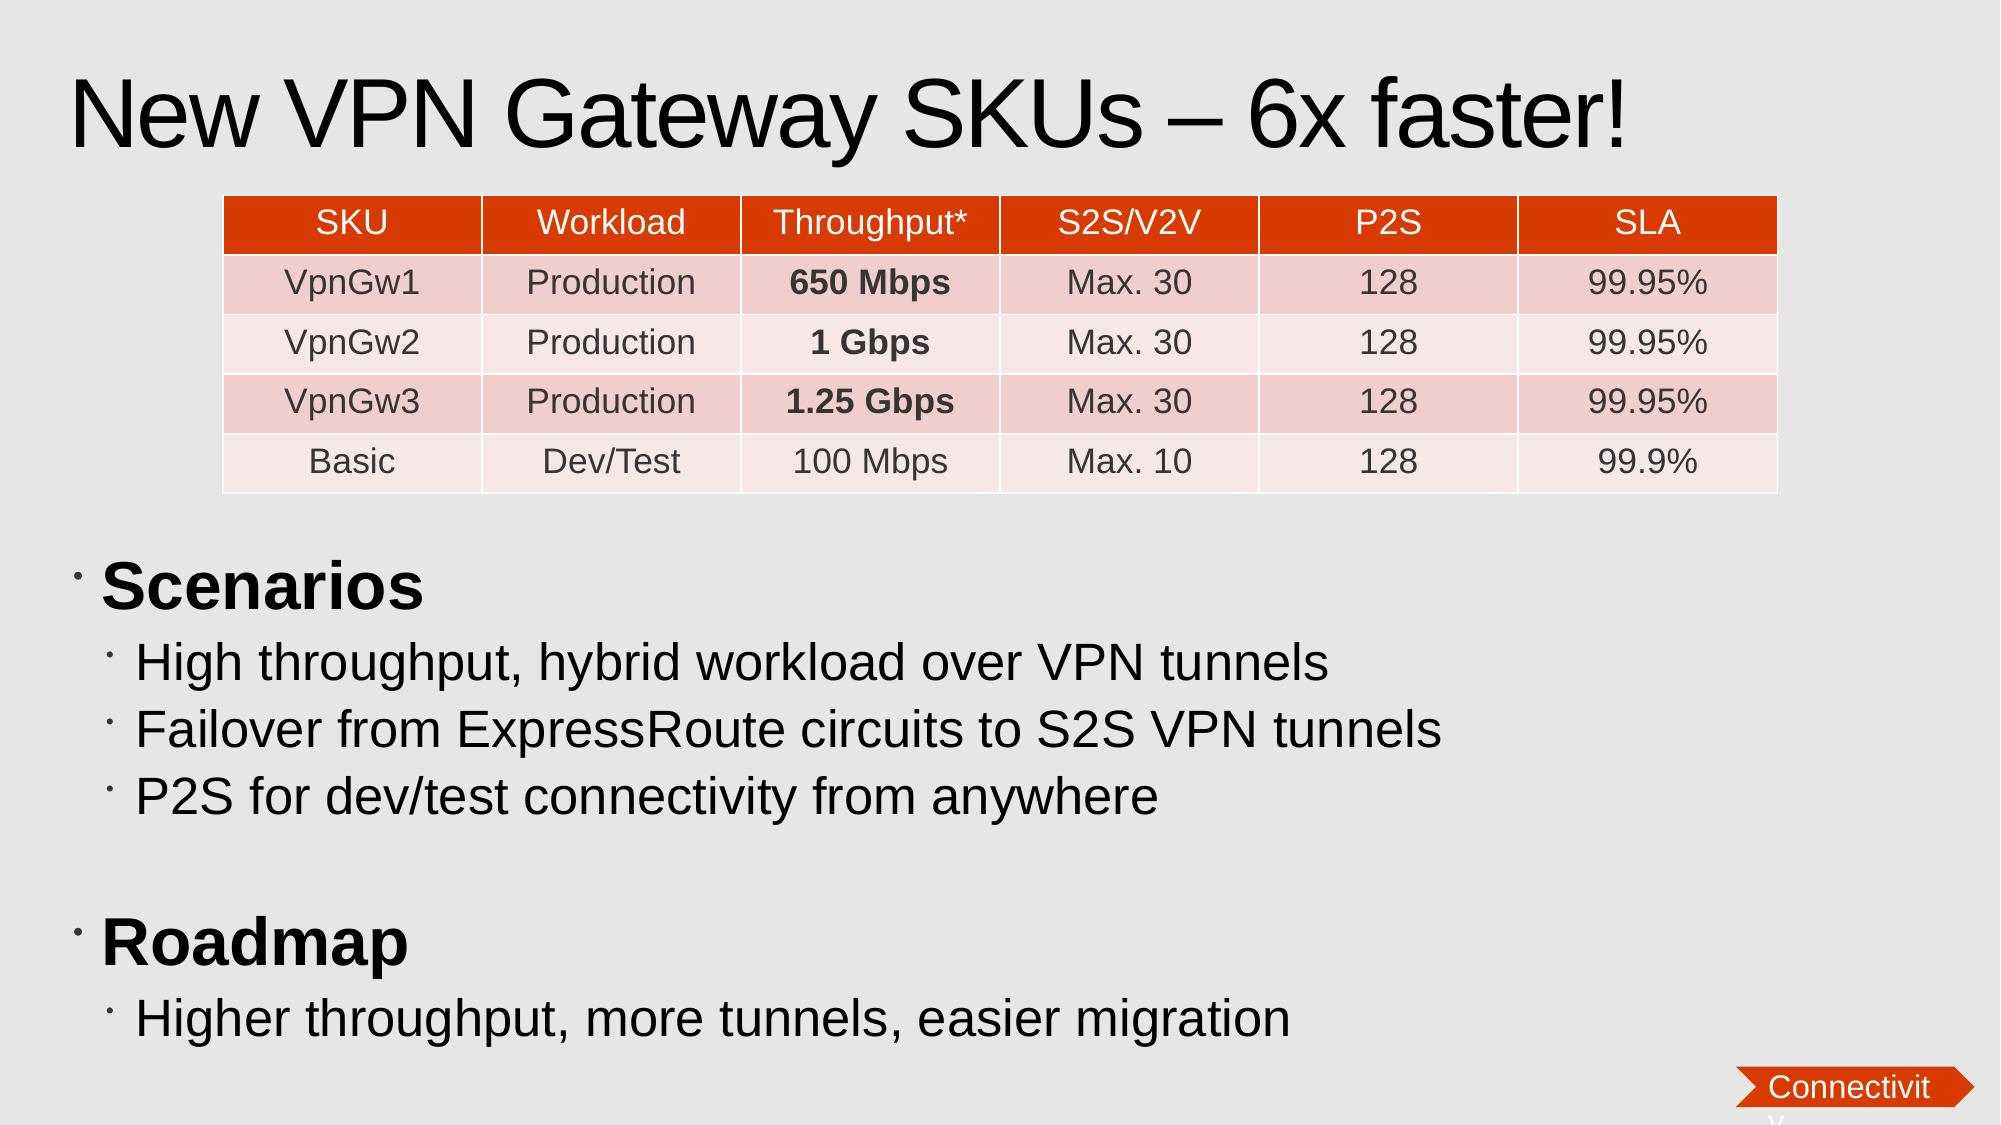

# New VPN Gateway SKUs – 6x faster!
| SKU | Workload | Throughput\* | S2S/V2V | P2S | SLA |
| --- | --- | --- | --- | --- | --- |
| VpnGw1 | Production | 650 Mbps | Max. 30 | 128 | 99.95% |
| VpnGw2 | Production | 1 Gbps | Max. 30 | 128 | 99.95% |
| VpnGw3 | Production | 1.25 Gbps | Max. 30 | 128 | 99.95% |
| Basic | Dev/Test | 100 Mbps | Max. 10 | 128 | 99.9% |
Scenarios
High throughput, hybrid workload over VPN tunnels
Failover from ExpressRoute circuits to S2S VPN tunnels
P2S for dev/test connectivity from anywhere

Roadmap
Higher throughput, more tunnels, easier migration

Connectivity